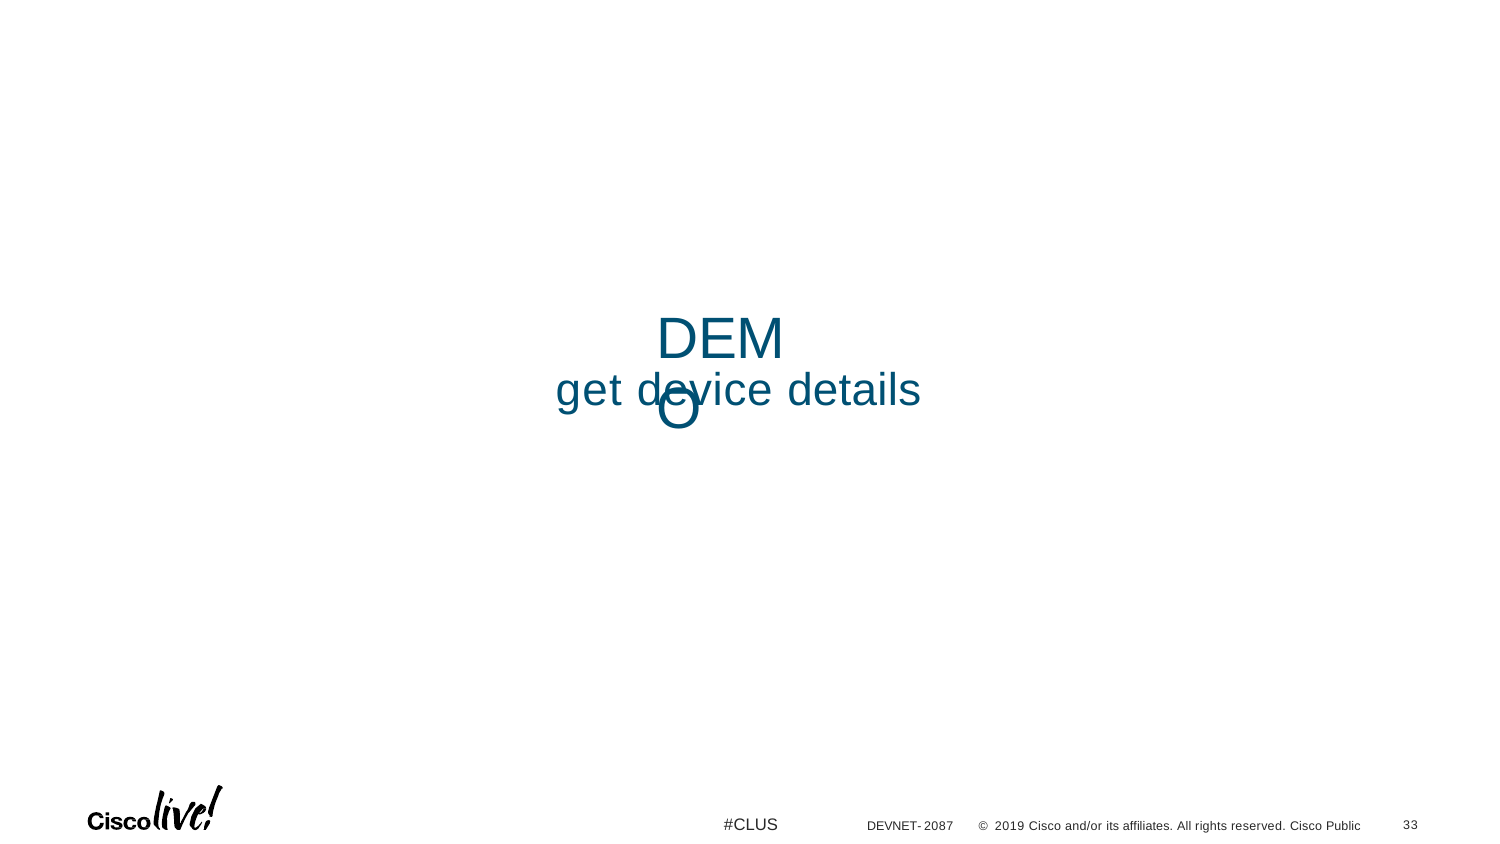

# DEMO
get device details
#CLUS
33
DEVNET-2087
© 2019 Cisco and/or its affiliates. All rights reserved. Cisco Public